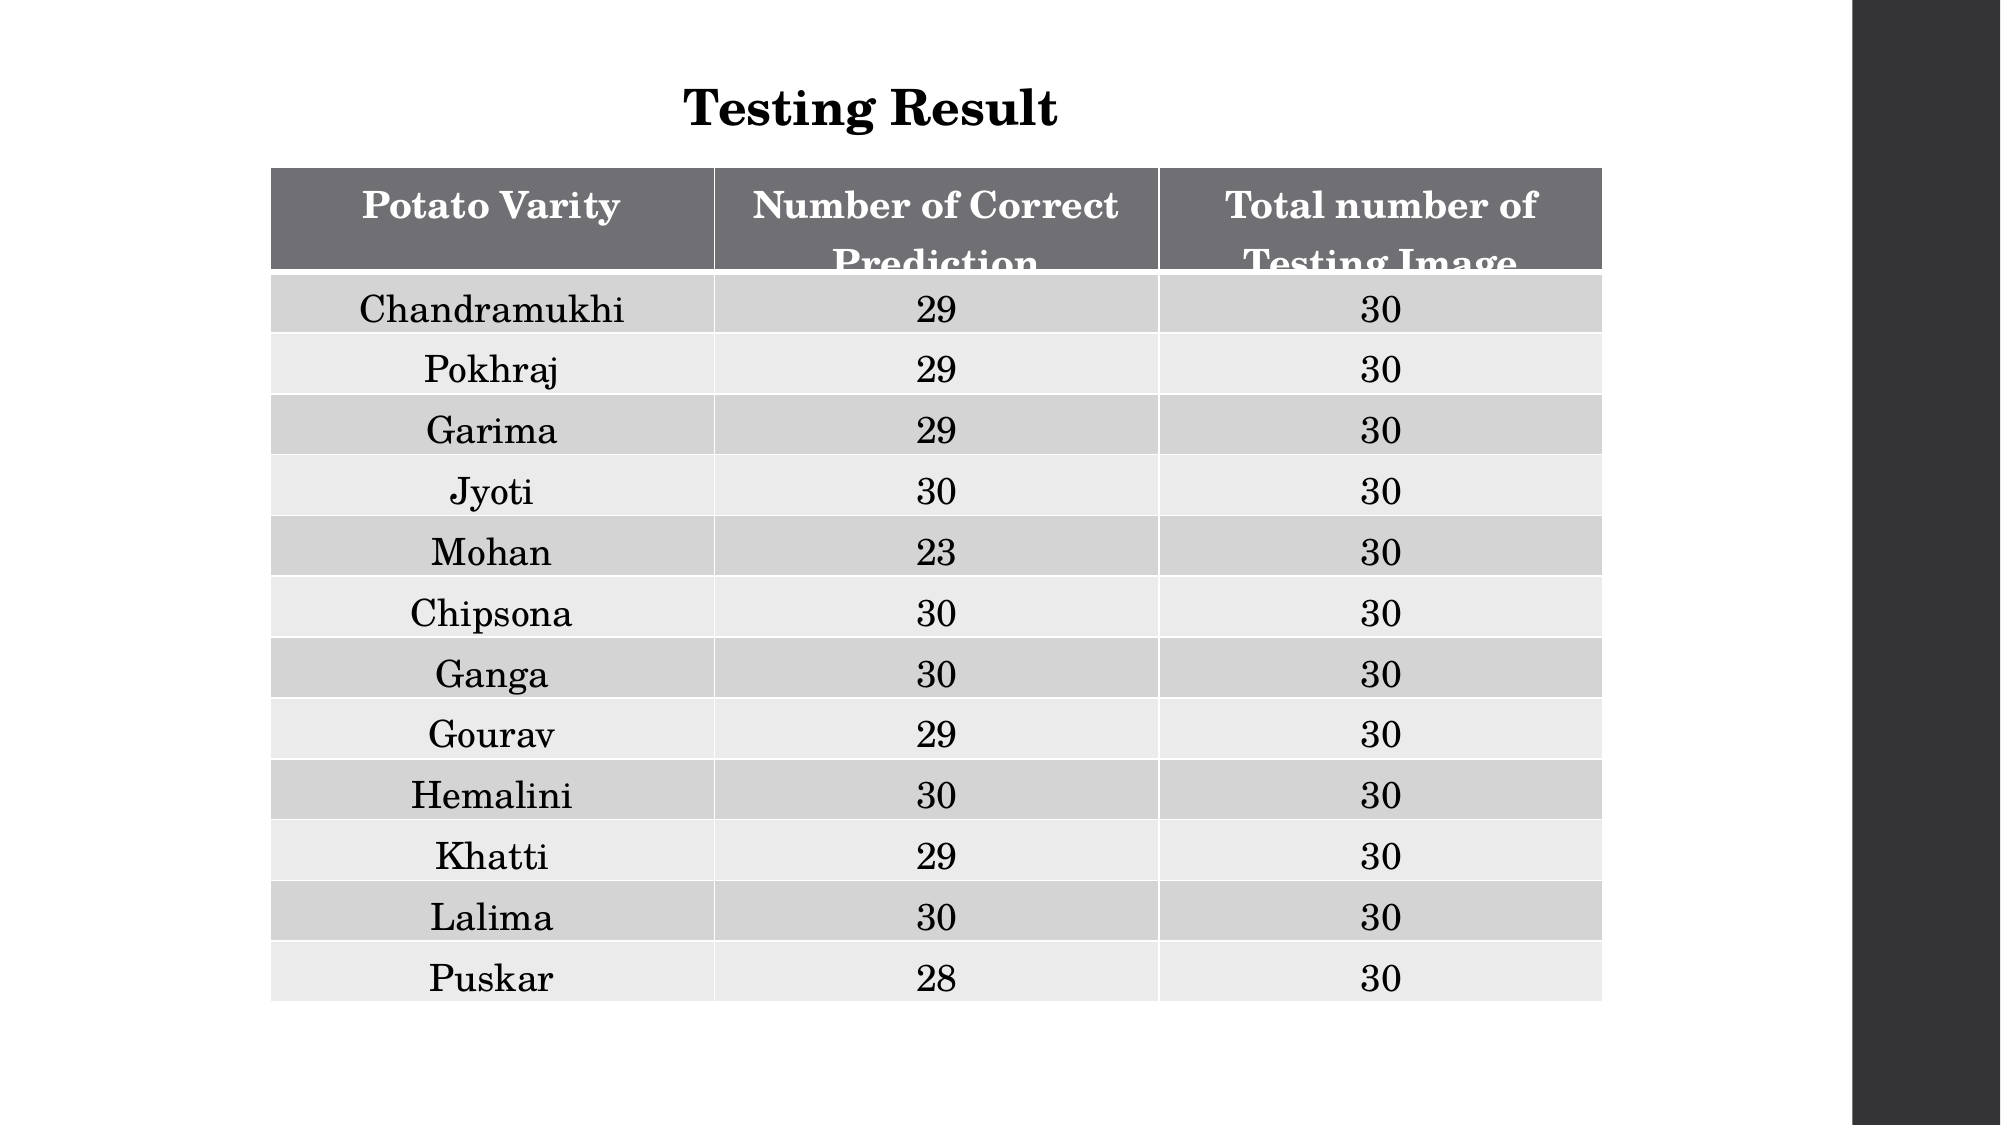

Testing Result
| Potato Varity | Number of Correct Prediction | Total number of Testing Image |
| --- | --- | --- |
| Chandramukhi | 29 | 30 |
| Pokhraj | 29 | 30 |
| Garima | 29 | 30 |
| Jyoti | 30 | 30 |
| Mohan | 23 | 30 |
| Chipsona | 30 | 30 |
| Ganga | 30 | 30 |
| Gourav | 29 | 30 |
| Hemalini | 30 | 30 |
| Khatti | 29 | 30 |
| Lalima | 30 | 30 |
| Puskar | 28 | 30 |